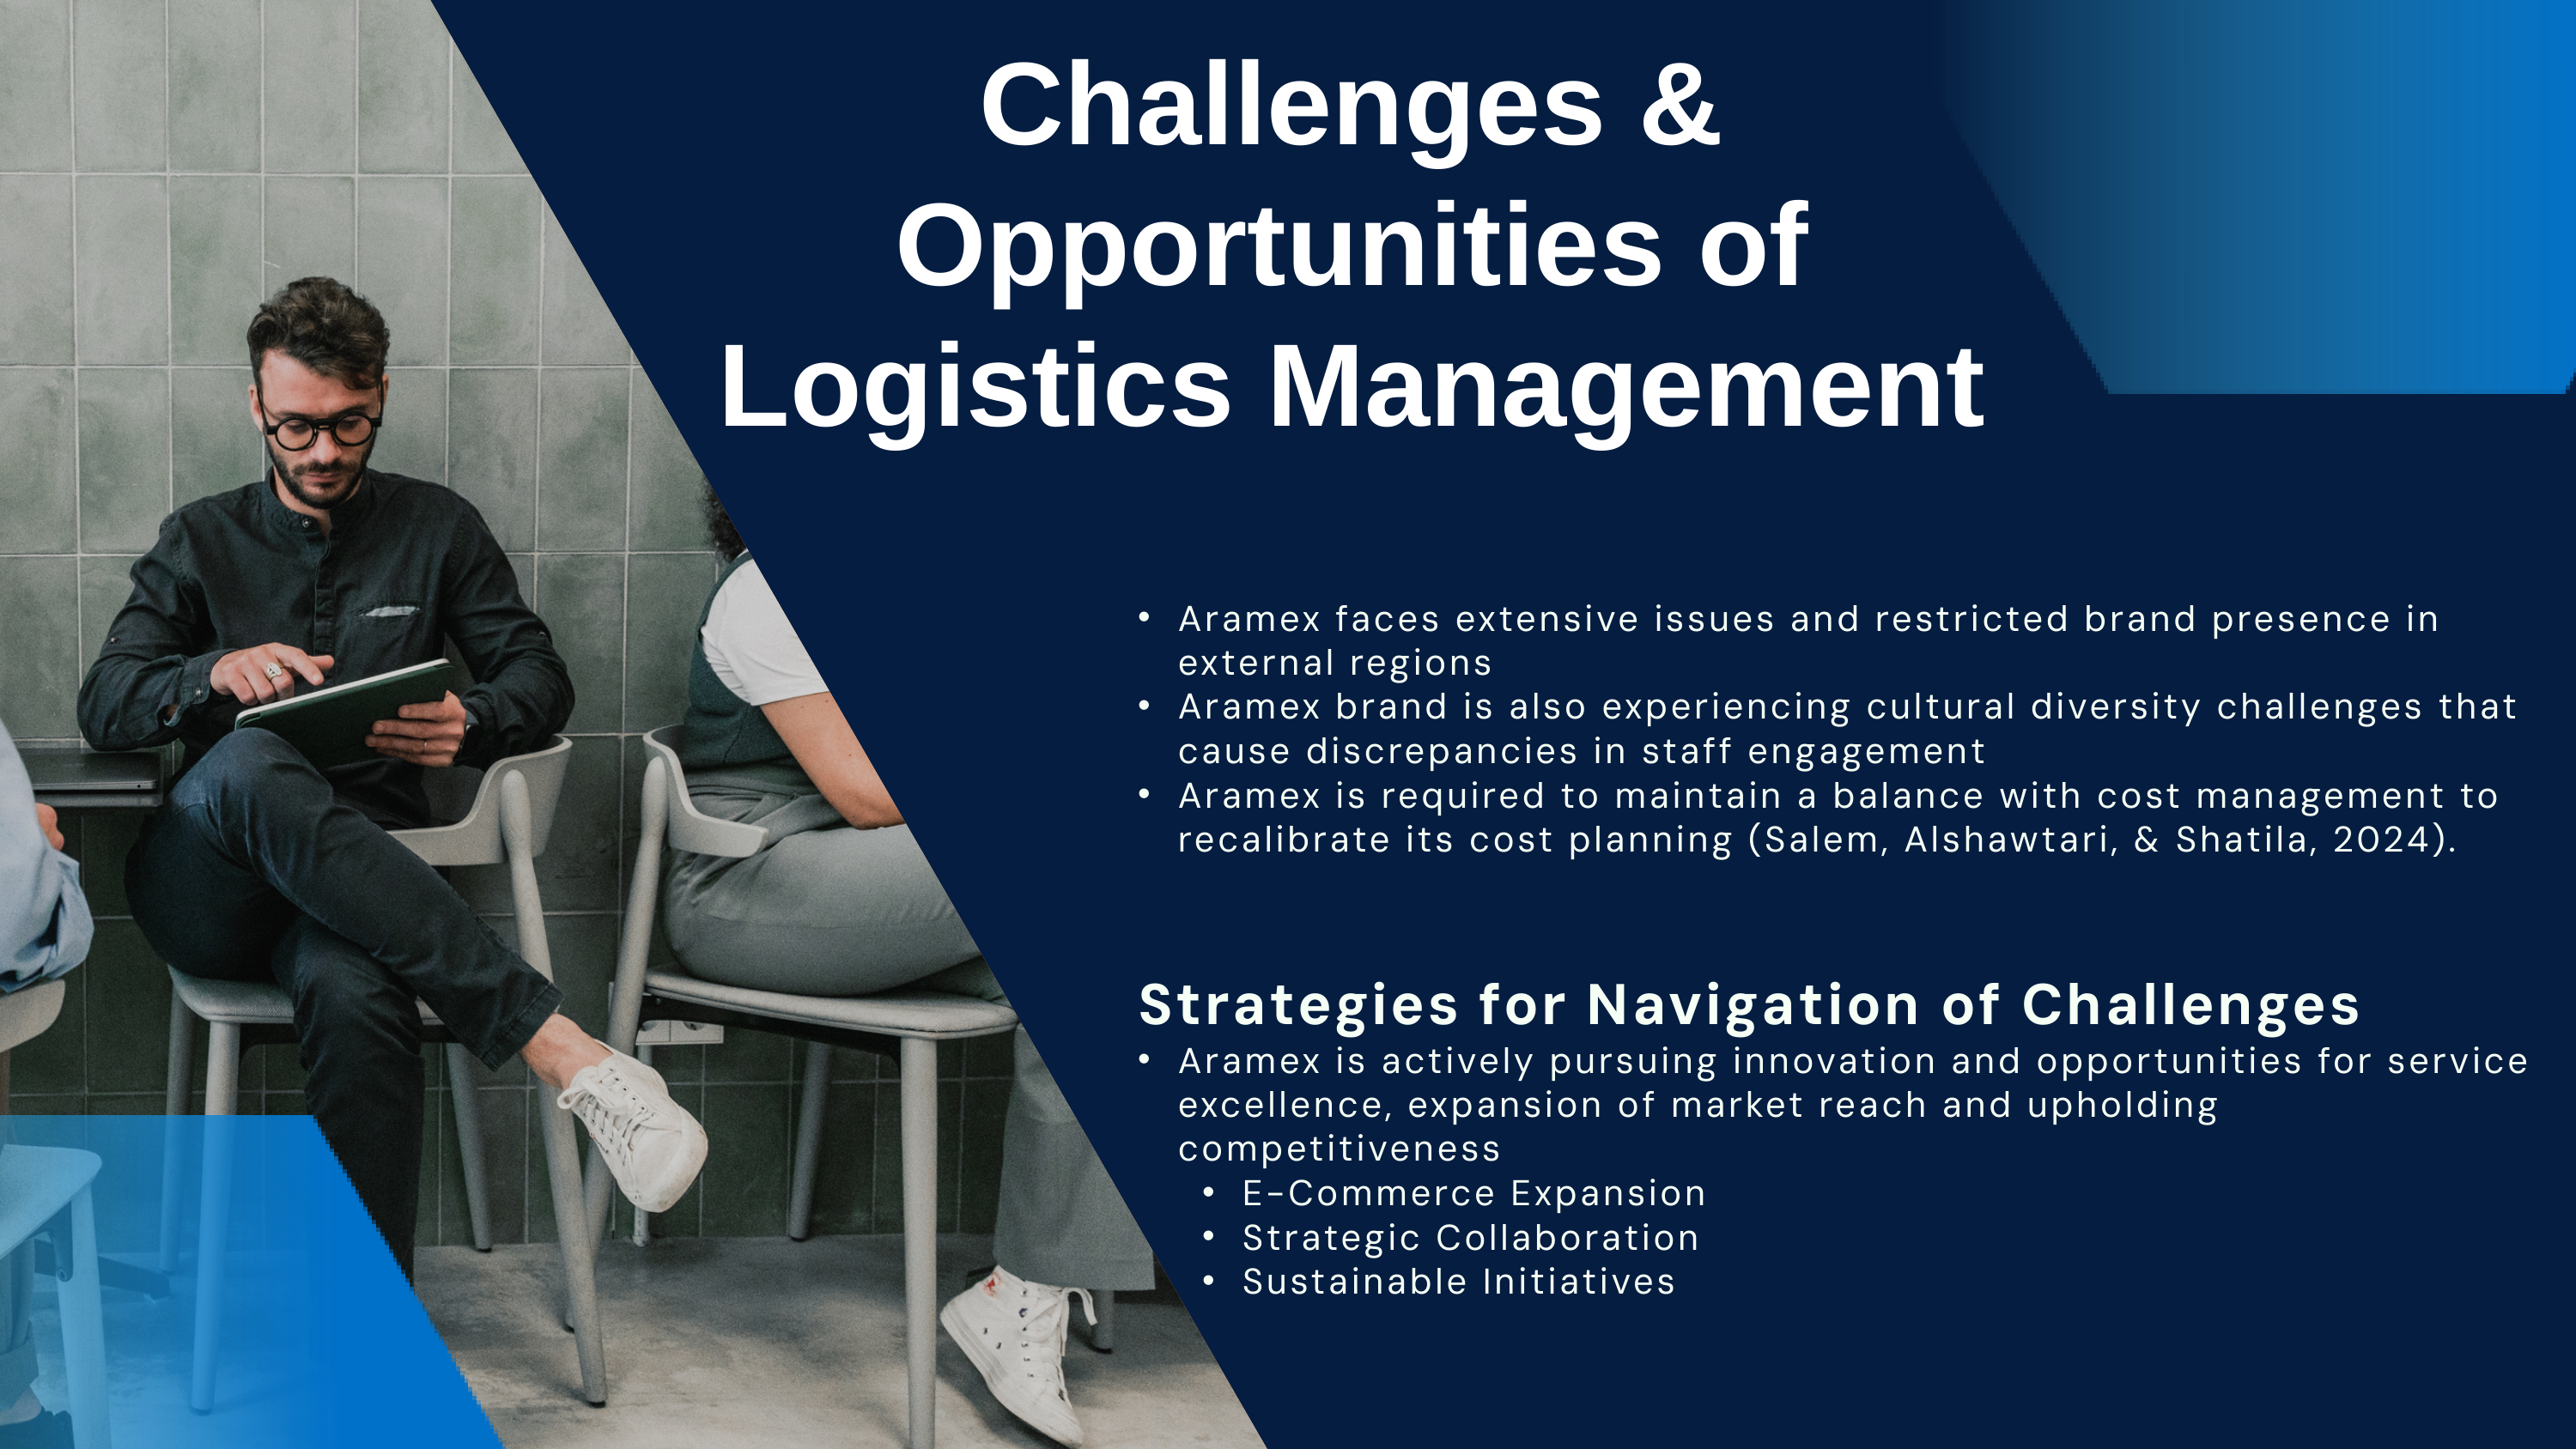

Challenges & Opportunities of Logistics Management
Aramex faces extensive issues and restricted brand presence in external regions
Aramex brand is also experiencing cultural diversity challenges that cause discrepancies in staff engagement
Aramex is required to maintain a balance with cost management to recalibrate its cost planning (Salem, Alshawtari, & Shatila, 2024).

Strategies for Navigation of Challenges
Aramex is actively pursuing innovation and opportunities for service excellence, expansion of market reach and upholding competitiveness
E-Commerce Expansion
Strategic Collaboration
Sustainable Initiatives